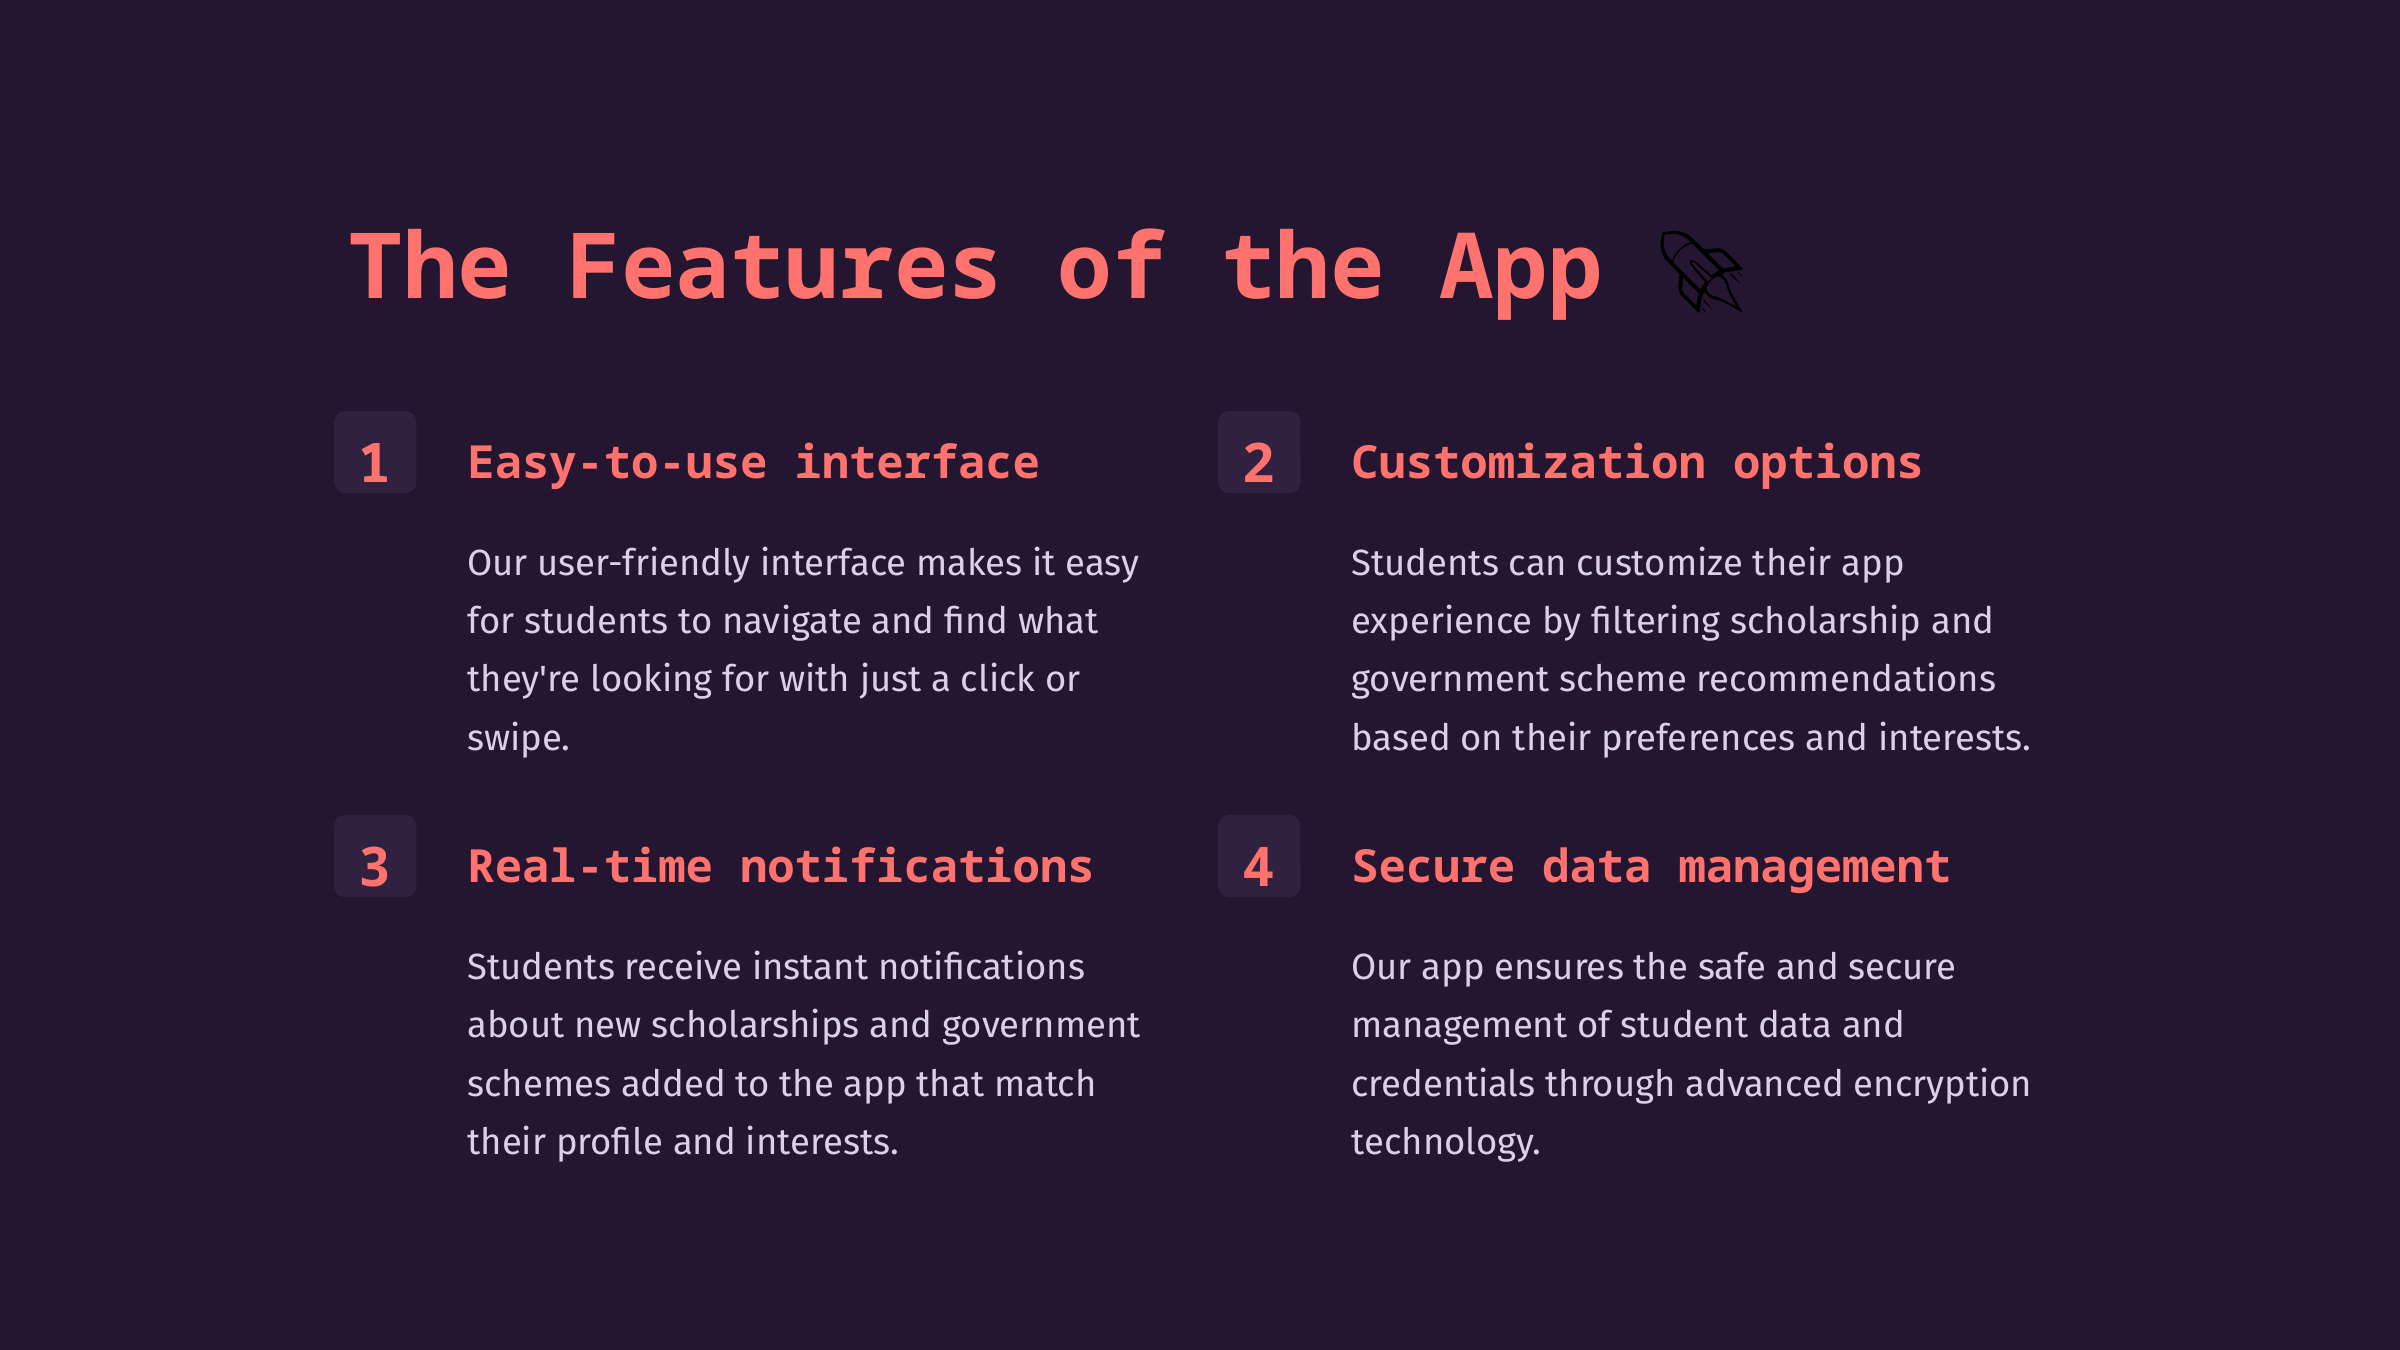

The Features of the App 🚀

1
2
Easy-to-use interface
Customization options
Our user-friendly interface makes it easy for students to navigate and find what they're looking for with just a click or swipe.

Students can customize their app experience by filtering scholarship and government scheme recommendations based on their preferences and interests.

3
4
Real-time notifications
Secure data management
Students receive instant notifications about new scholarships and government schemes added to the app that match their profile and interests.
Our app ensures the safe and secure management of student data and credentials through advanced encryption technology.